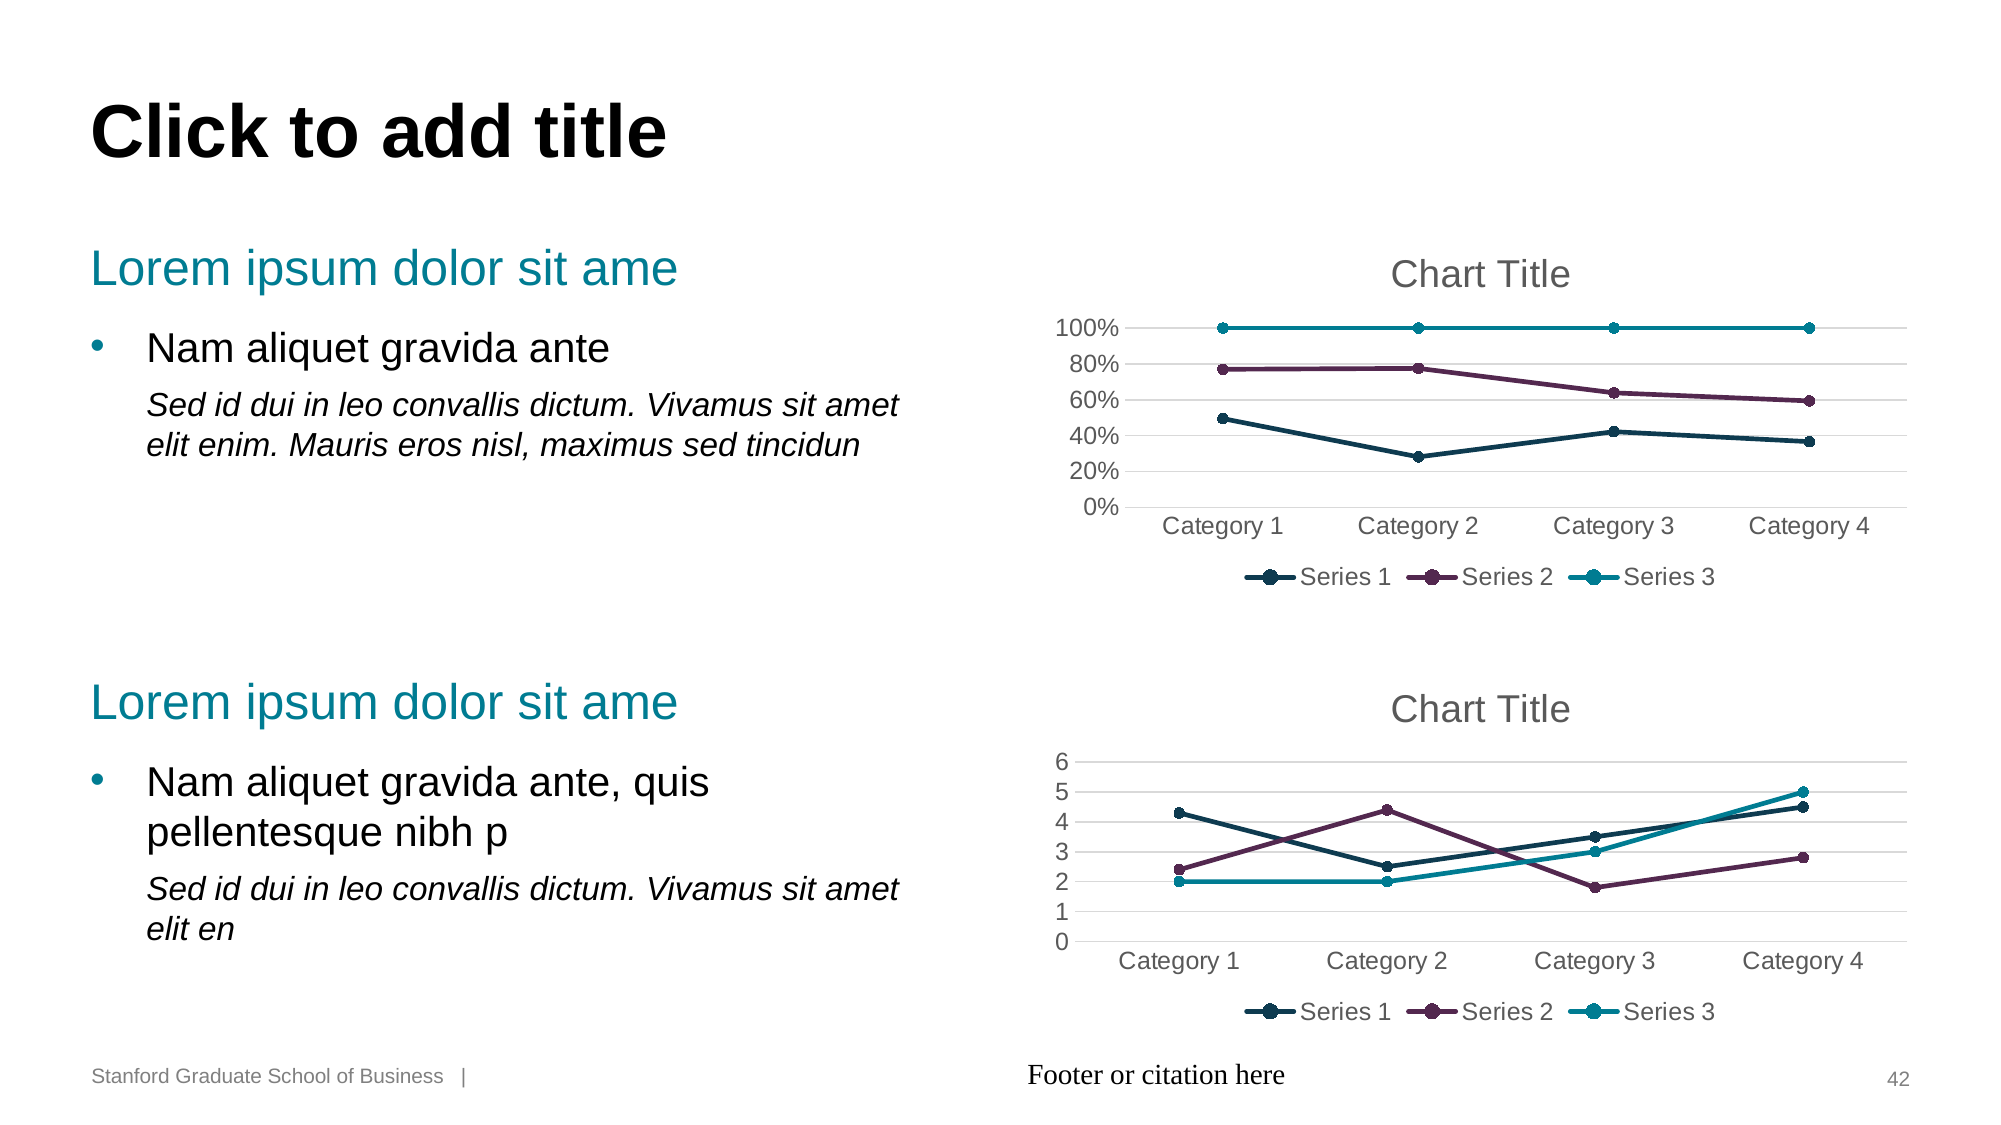

# Click to add title

### Chart:

| Category | Series 1 | Series 2 | Series 3 |
|---|---|---|---|
| Category 1 | 4.3 | 2.4 | 2.0 |
| Category 2 | 2.5 | 4.4 | 2.0 |
| Category 3 | 3.5 | 1.8 | 3.0 |
| Category 4 | 4.5 | 2.8 | 5.0 |
Lorem ipsum dolor sit ame
Nam aliquet gravida ante
Sed id dui in leo convallis dictum. Vivamus sit amet elit enim. Mauris eros nisl, maximus sed tincidun

### Chart:

| Category | Series 1 | Series 2 | Series 3 |
|---|---|---|---|
| Category 1 | 4.3 | 2.4 | 2.0 |
| Category 2 | 2.5 | 4.4 | 2.0 |
| Category 3 | 3.5 | 1.8 | 3.0 |
| Category 4 | 4.5 | 2.8 | 5.0 |
Lorem ipsum dolor sit ame
Nam aliquet gravida ante, quis pellentesque nibh p
Sed id dui in leo convallis dictum. Vivamus sit amet elit en
Footer or citation here
42